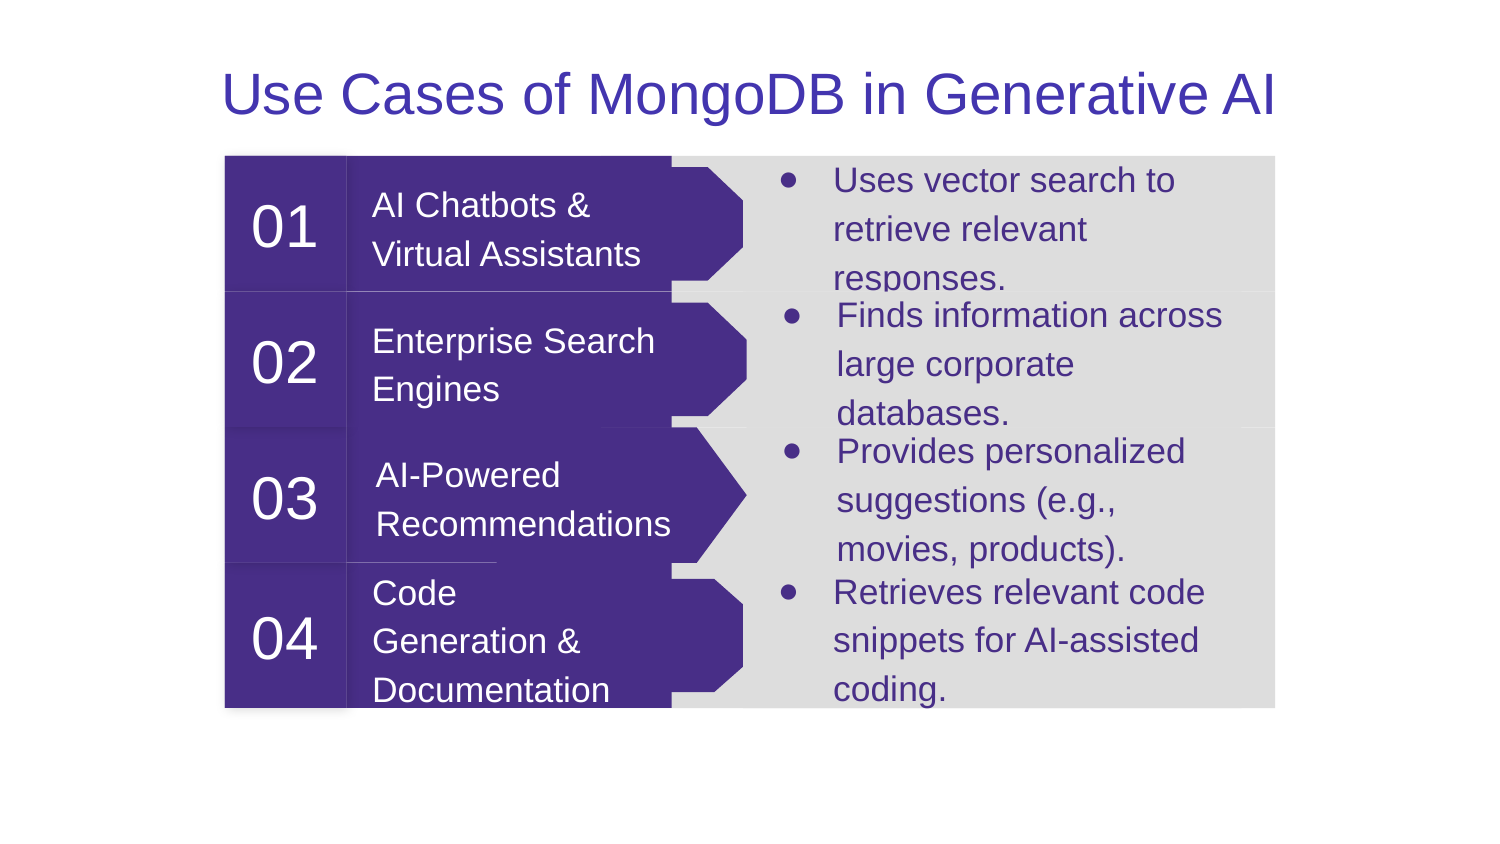

# Use Cases of MongoDB in Generative AI

01

Uses vector search to retrieve relevant responses.
AI Chatbots & Virtual Assistants

02

Finds information across large corporate databases.
Enterprise Search Engines

03

Provides personalized suggestions (e.g., movies, products).
AI-Powered Recommendations

04

Retrieves relevant code snippets for AI-assisted coding.
Code Generation & Documentation